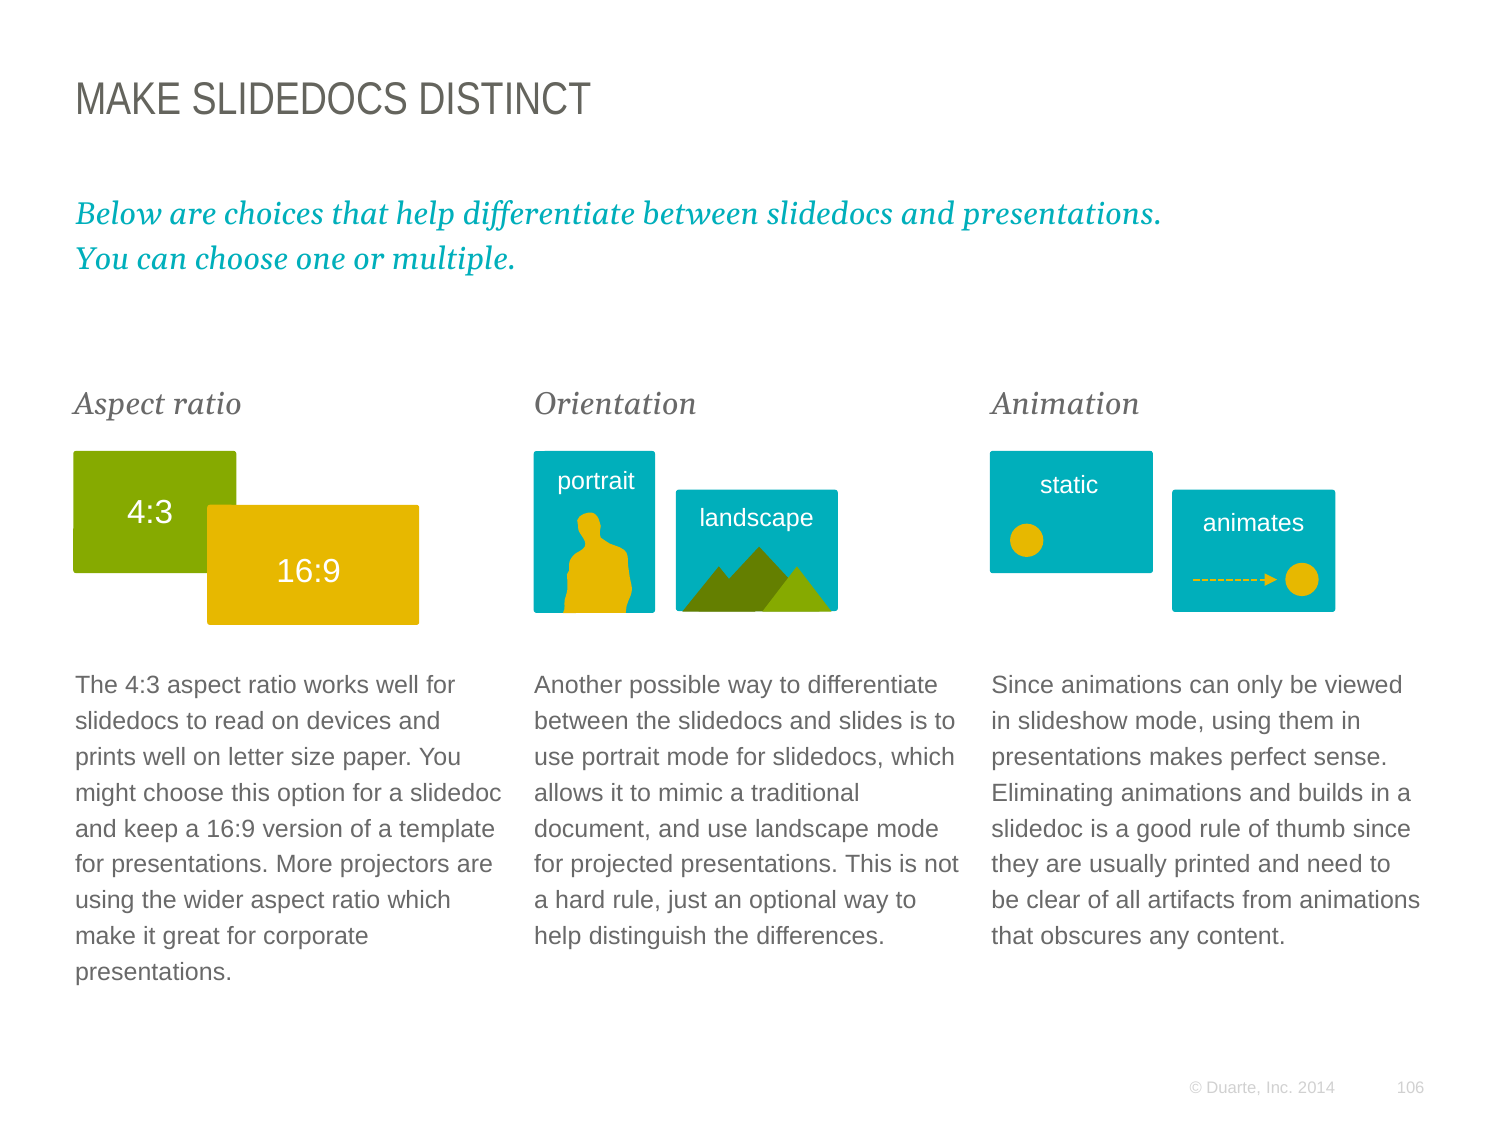

# make slidedocs distinct
Below are choices that help differentiate between slidedocs and presentations.
You can choose one or multiple.
Aspect ratio
Orientation
Animation

4:3
portrait

static

landscape

animates

16:9
The 4:3 aspect ratio works well for slidedocs to read on devices and prints well on letter size paper. You might choose this option for a slidedoc and keep a 16:9 version of a template for presentations. More projectors are using the wider aspect ratio which make it great for corporate presentations.
Another possible way to differentiate between the slidedocs and slides is to use portrait mode for slidedocs, which allows it to mimic a traditional document, and use landscape mode for projected presentations. This is not a hard rule, just an optional way to help distinguish the differences.
Since animations can only be viewed in slideshow mode, using them in presentations makes perfect sense. Eliminating animations and builds in a slidedoc is a good rule of thumb since they are usually printed and need to be clear of all artifacts from animations that obscures any content.